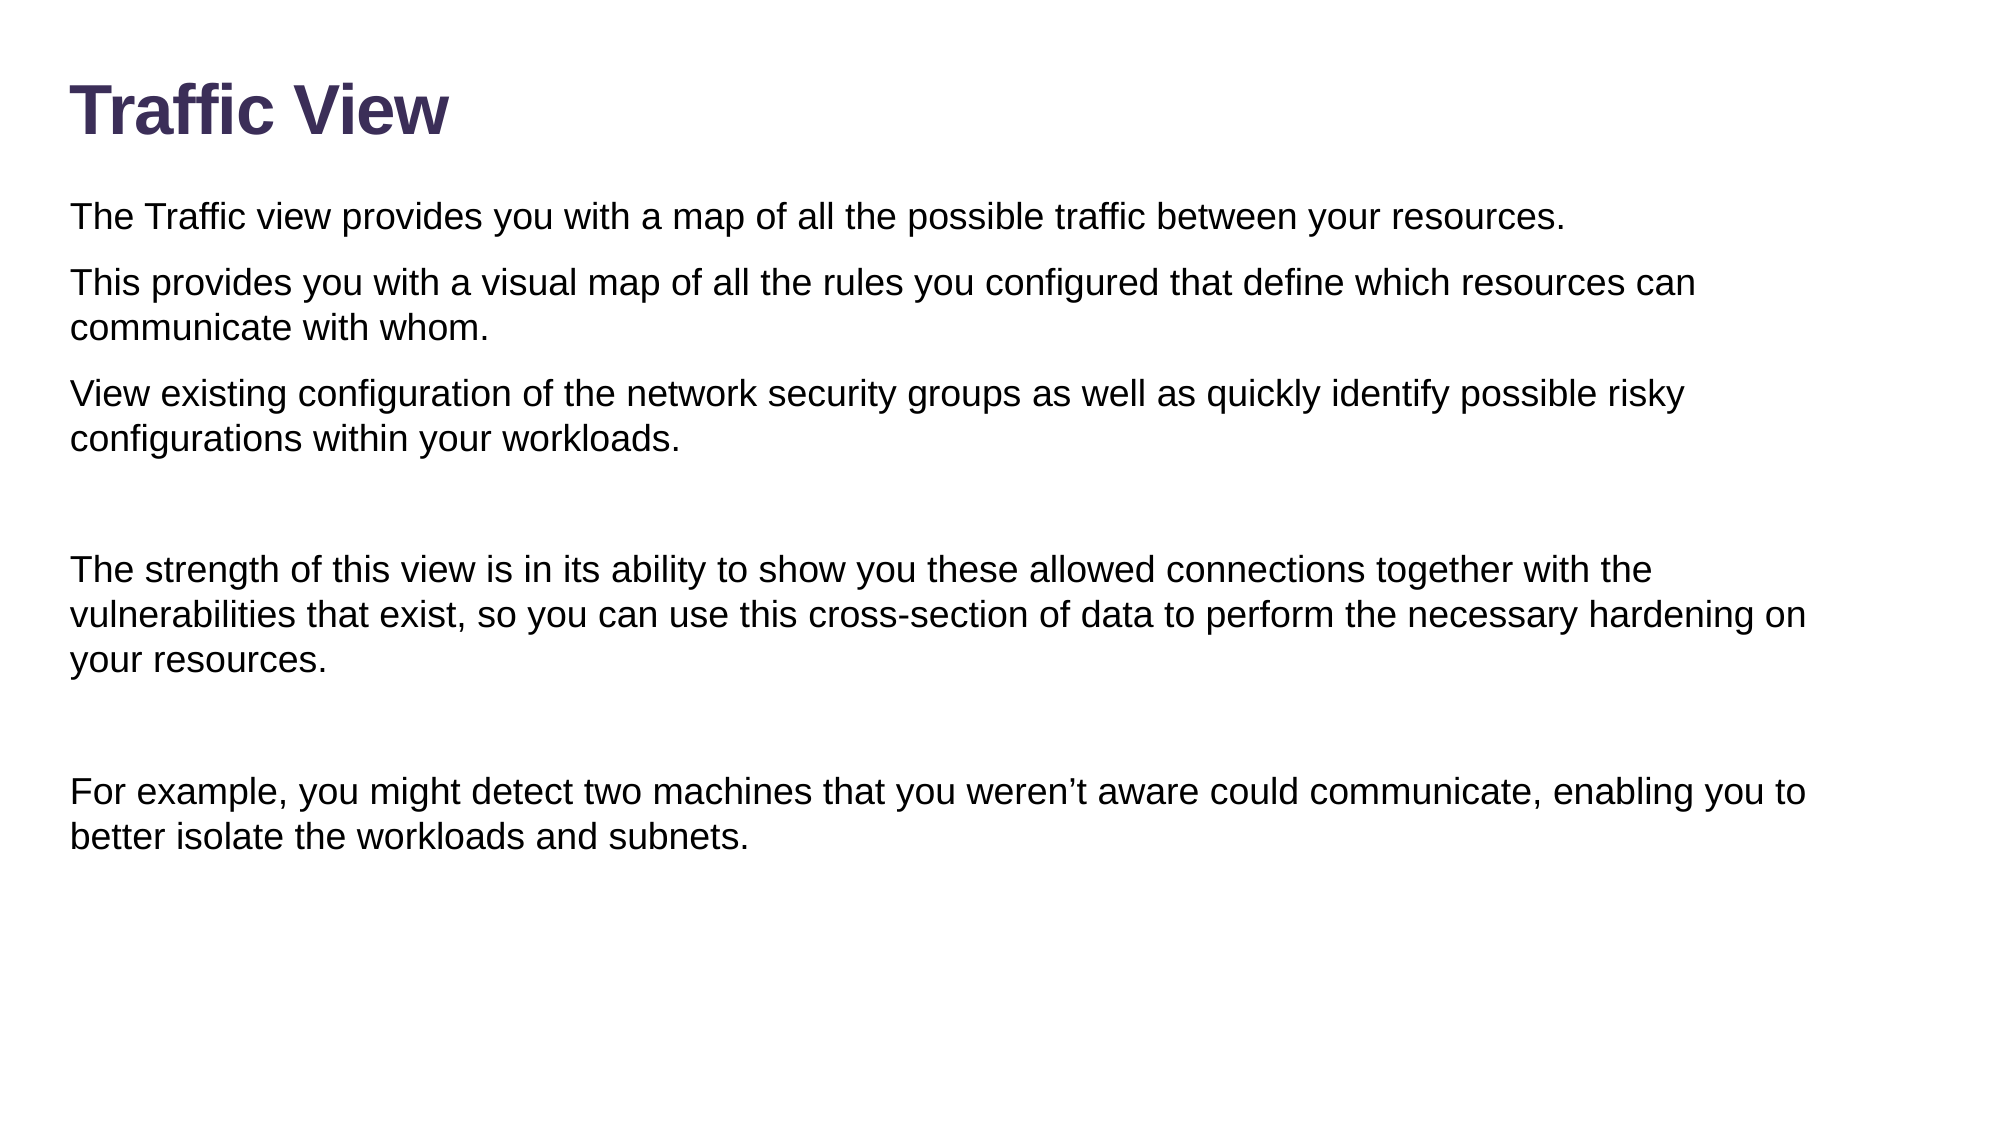

# Traffic View
The Traffic view provides you with a map of all the possible traffic between your resources.
This provides you with a visual map of all the rules you configured that define which resources can communicate with whom.
View existing configuration of the network security groups as well as quickly identify possible risky configurations within your workloads.

The strength of this view is in its ability to show you these allowed connections together with the vulnerabilities that exist, so you can use this cross-section of data to perform the necessary hardening on your resources.

For example, you might detect two machines that you weren’t aware could communicate, enabling you to better isolate the workloads and subnets.